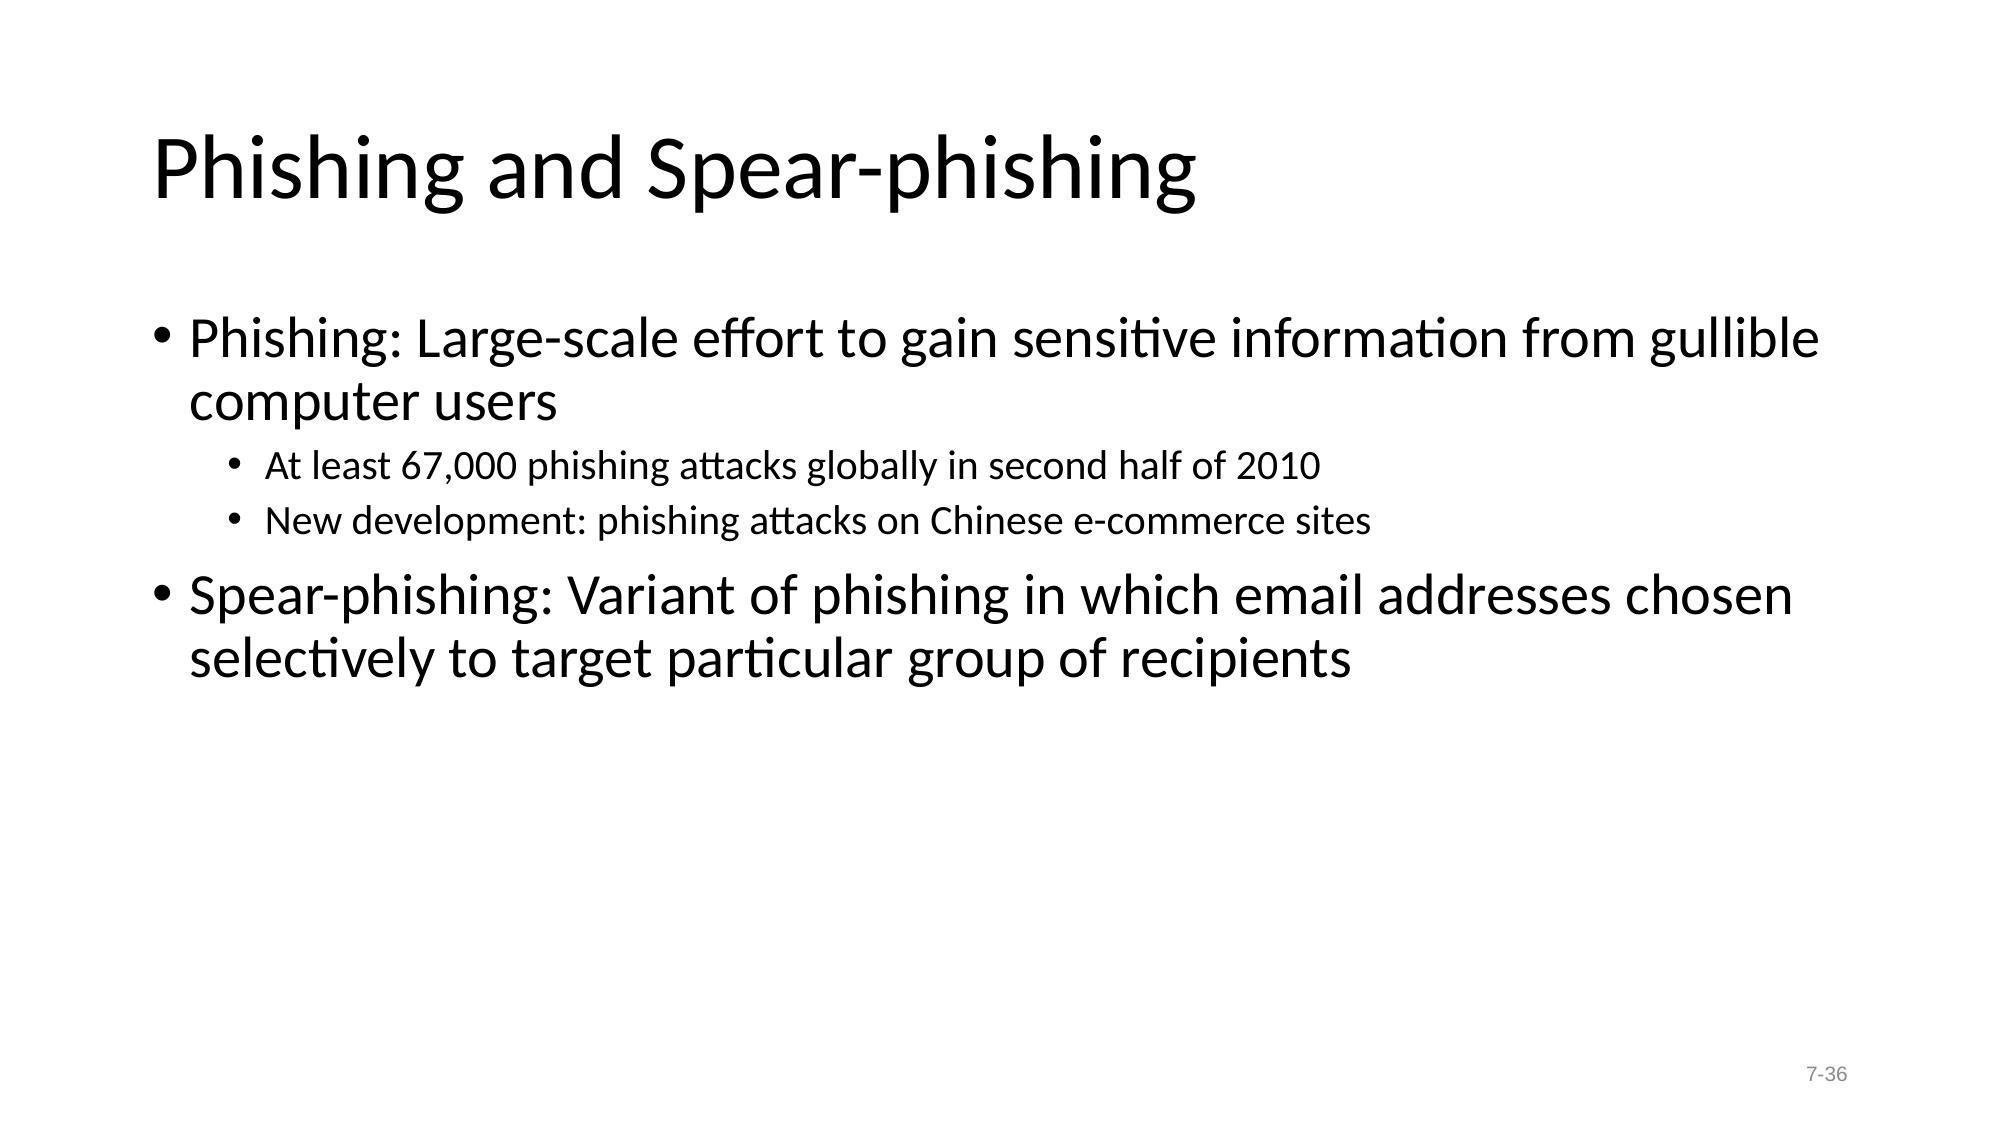

# Phishing and Spear-phishing
Phishing: Large-scale effort to gain sensitive information from gullible computer users
At least 67,000 phishing attacks globally in second half of 2010
New development: phishing attacks on Chinese e-commerce sites
Spear-phishing: Variant of phishing in which email addresses chosen selectively to target particular group of recipients
7-36